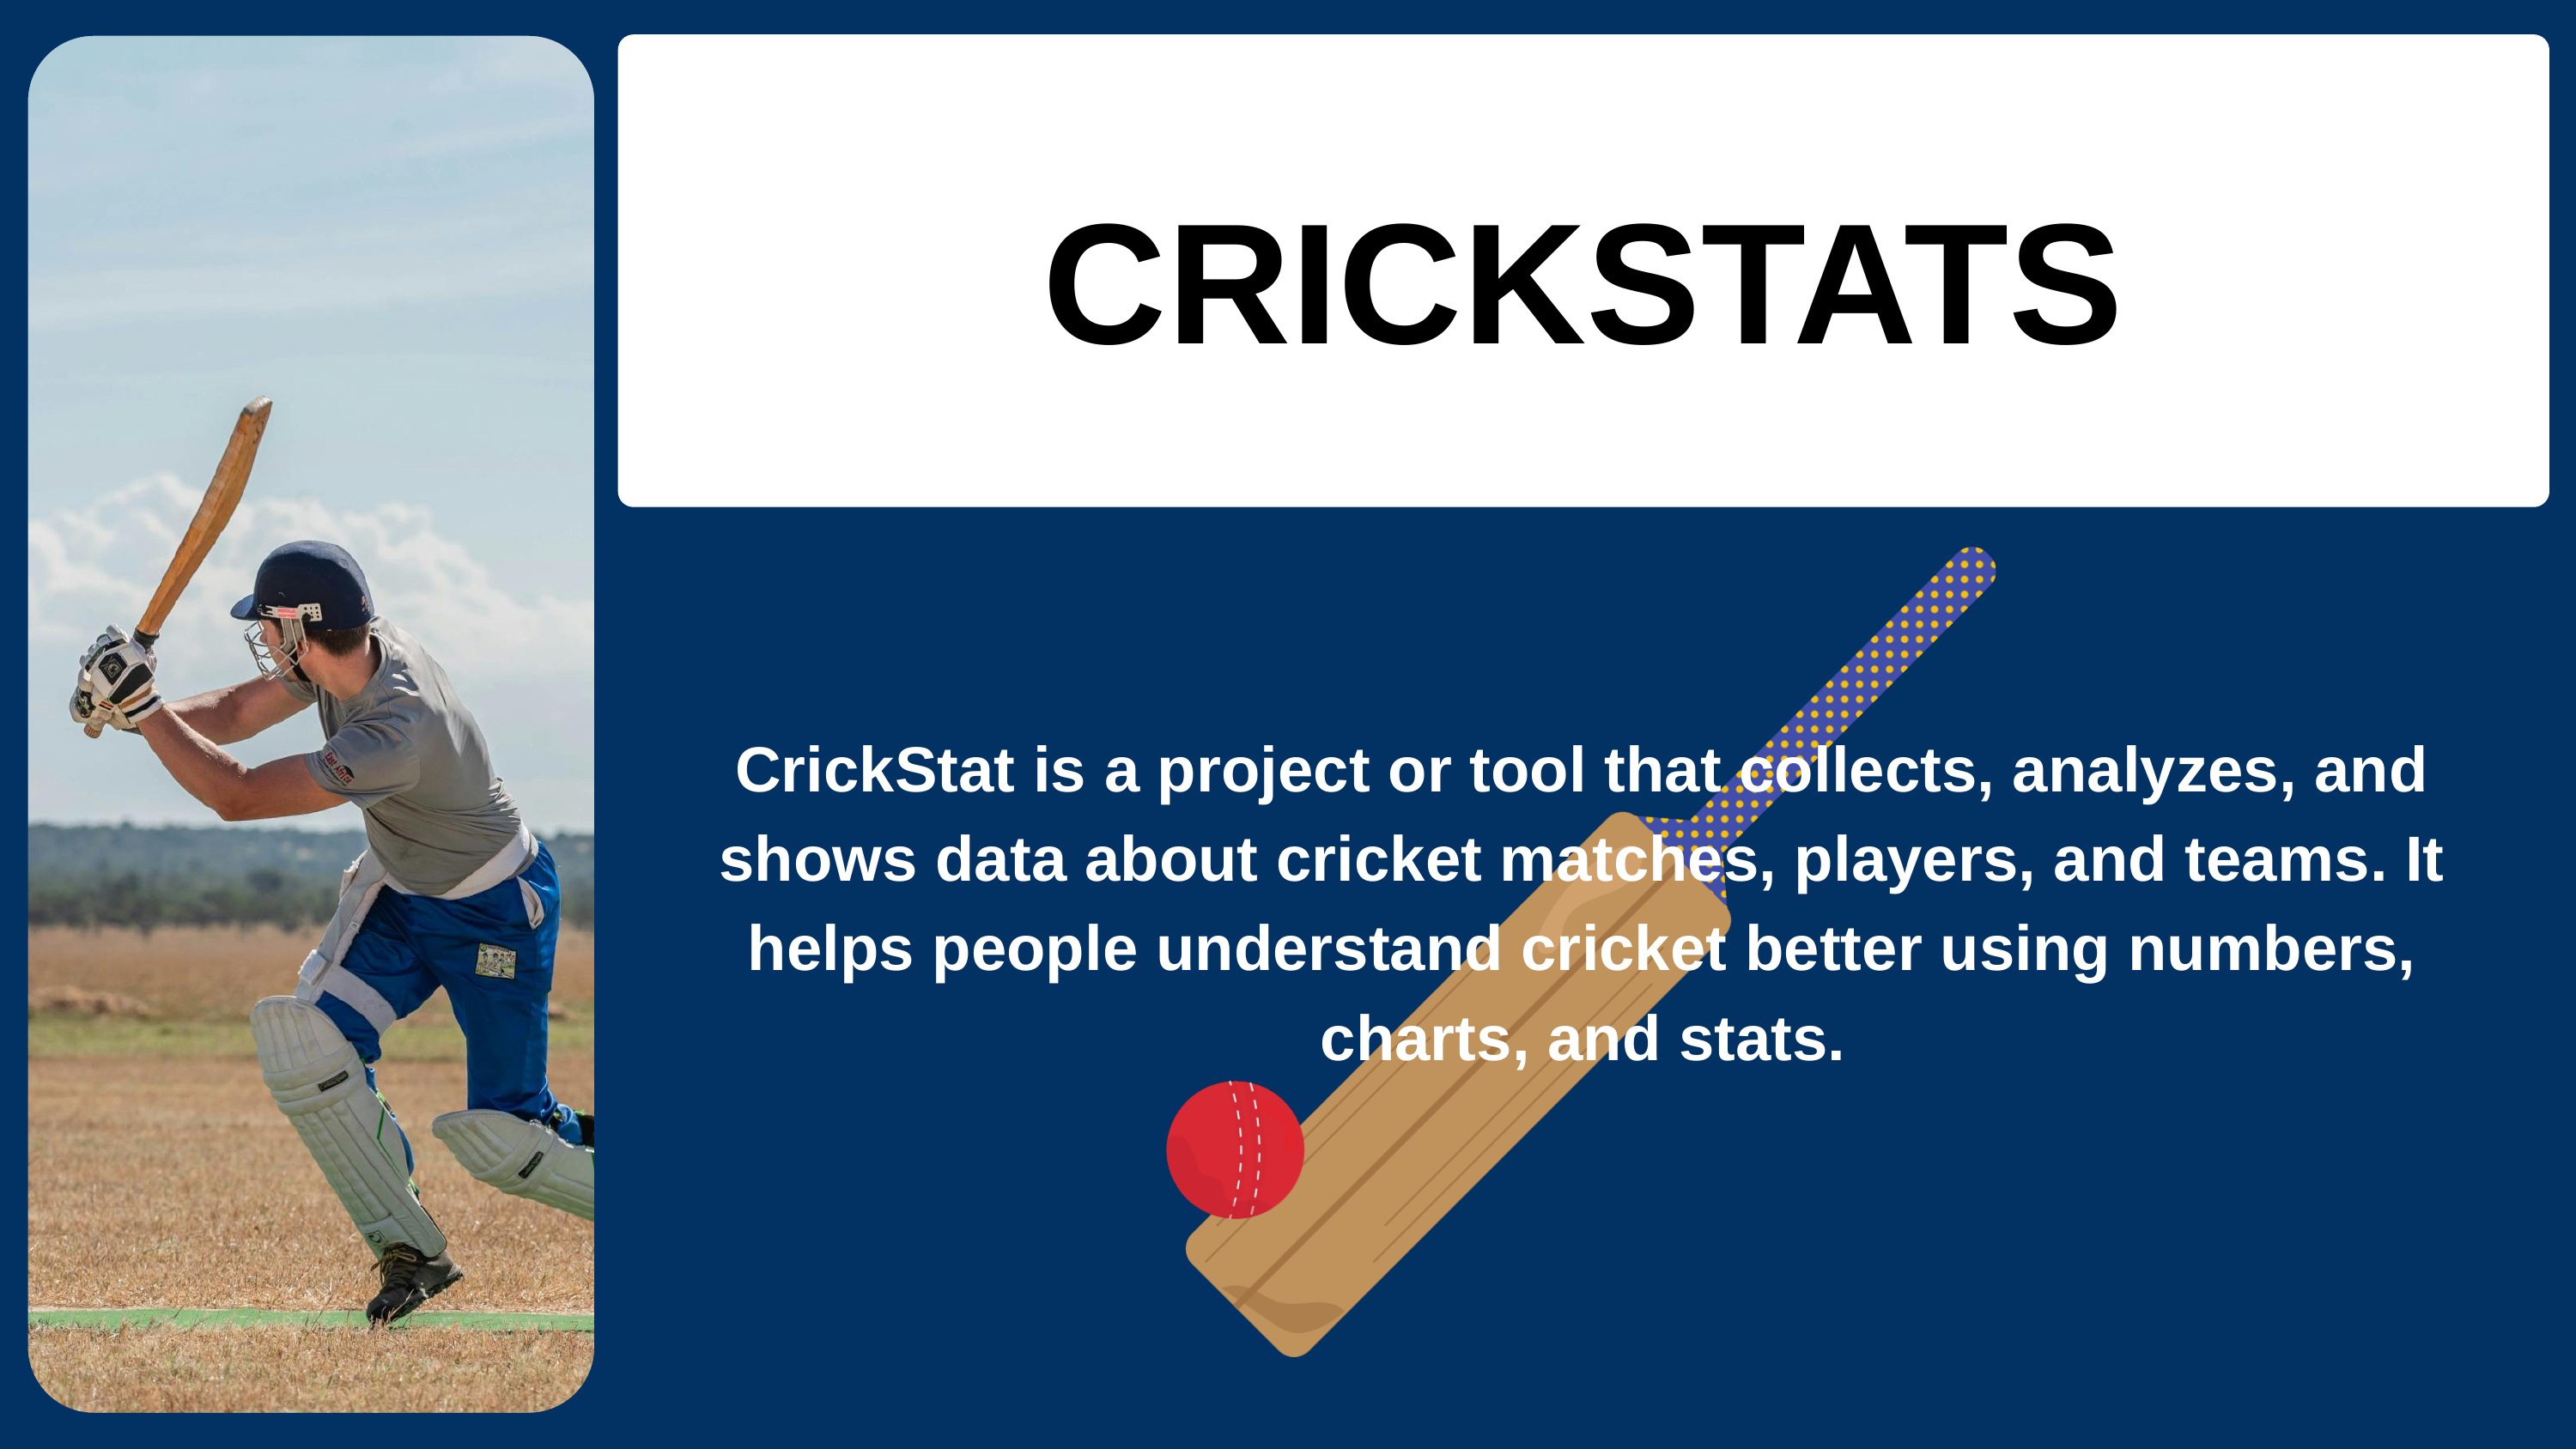

CRICKSTATS

CrickStat is a project or tool that collects, analyzes, and shows data about cricket matches, players, and teams. It helps people understand cricket better using numbers, charts, and stats.